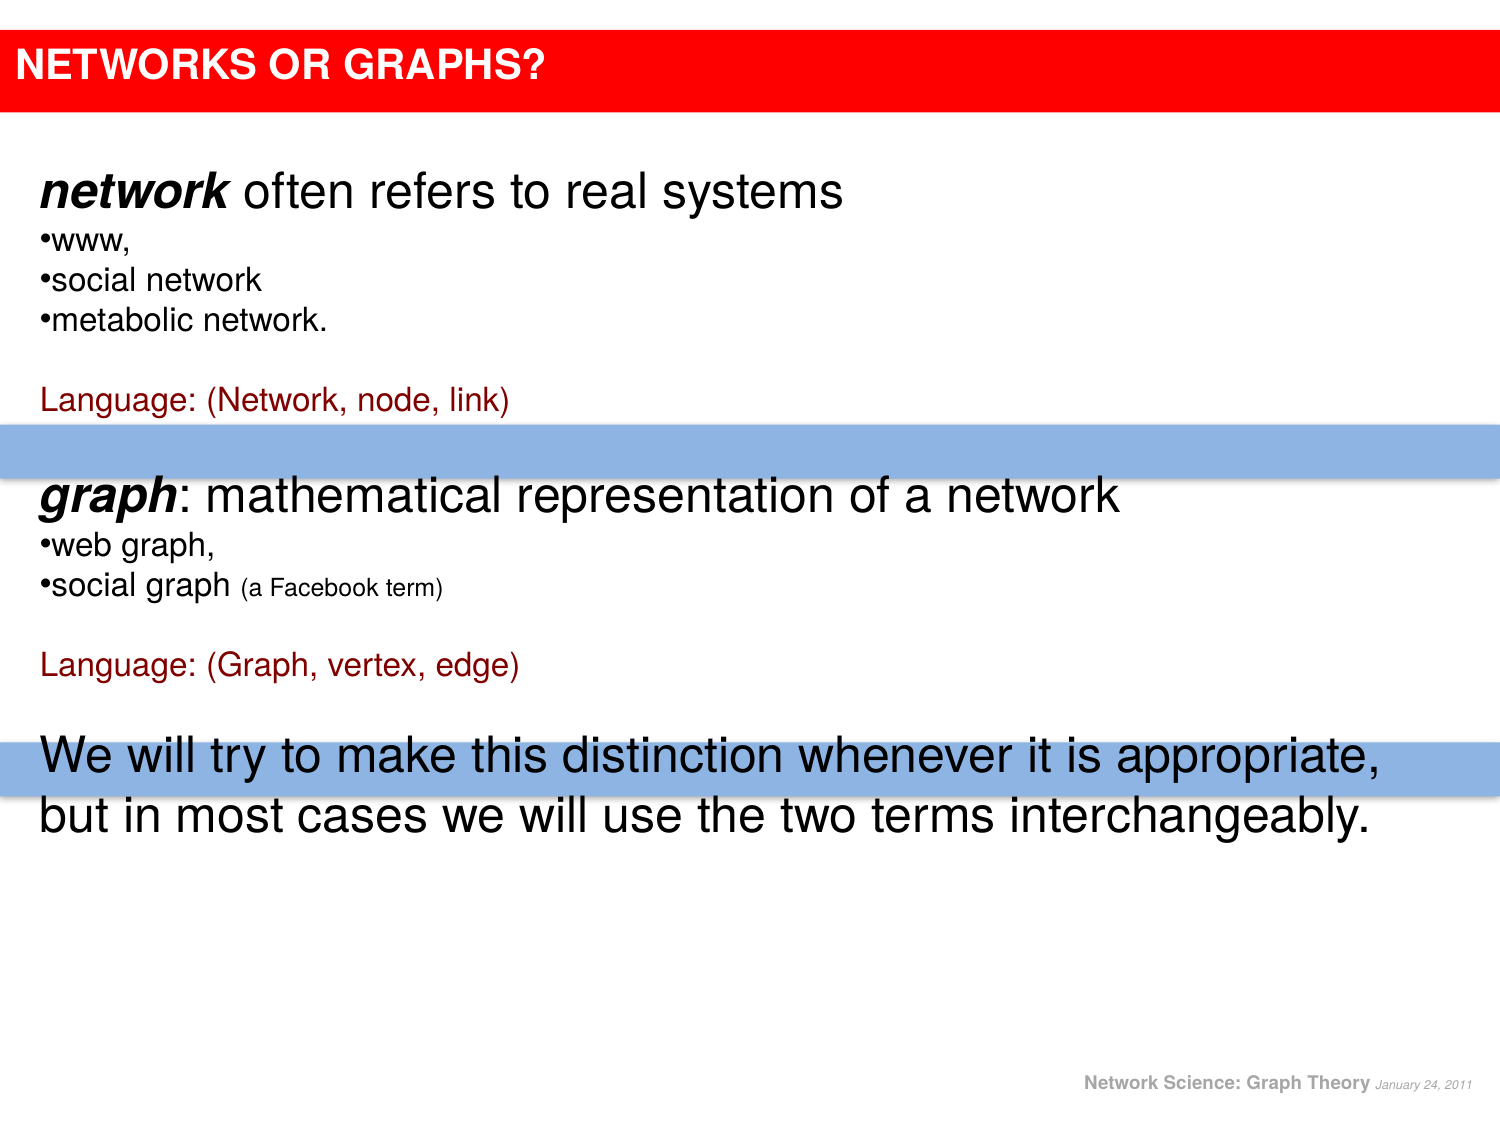

NETWORKS OR GRAPHS?
network often refers to real systems
www,
social network
metabolic network.

Language: (Network, node, link)

graph: mathematical representation of a network
web graph,
social graph (a Facebook term)

Language: (Graph, vertex, edge)

We will try to make this distinction whenever it is appropriate, but in most cases we will use the two terms interchangeably.

Network Science: Graph Theory January 24, 2011